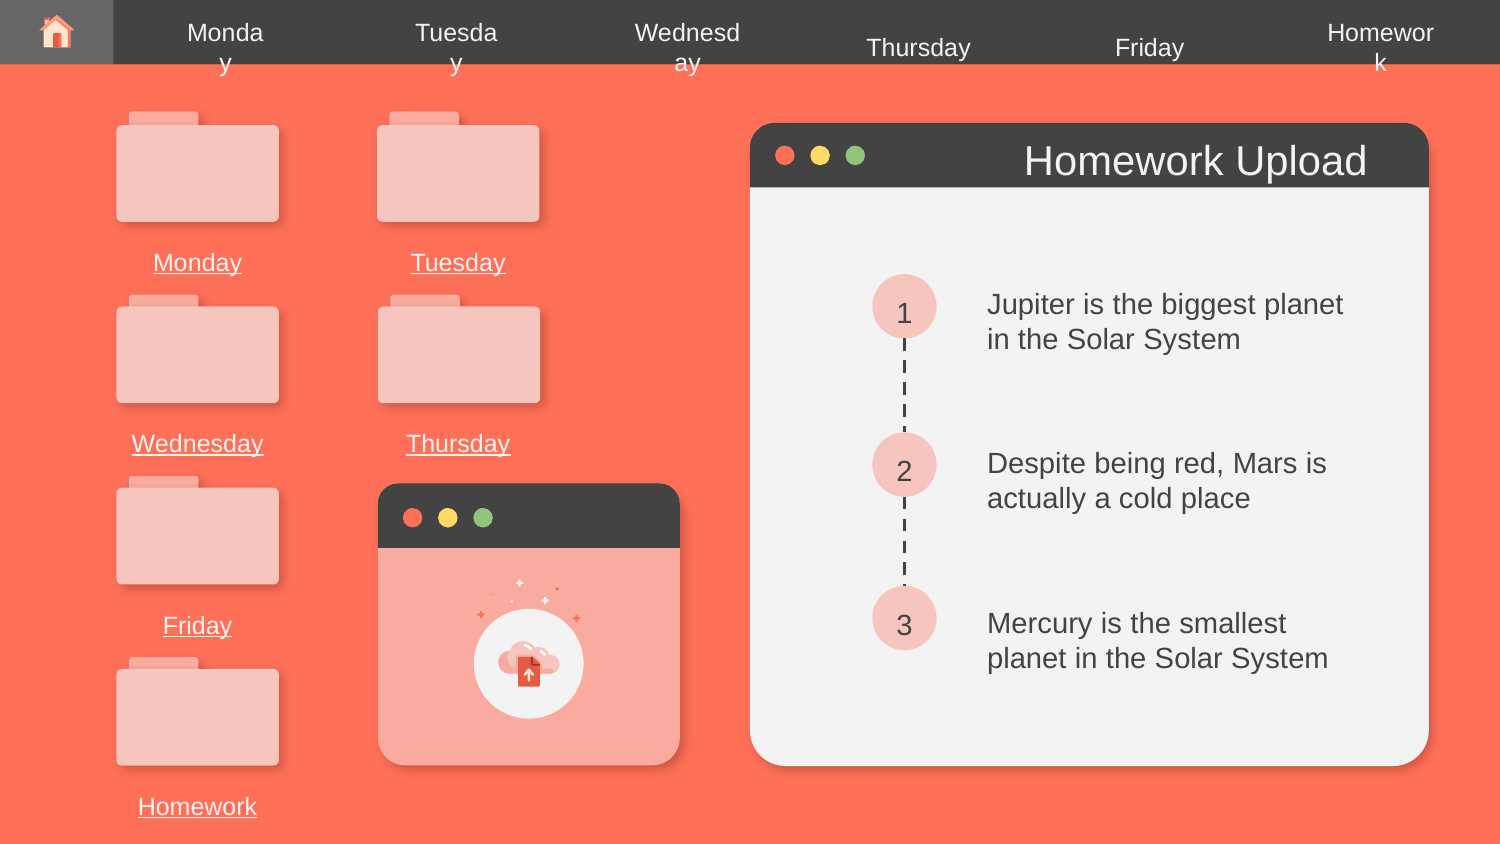

Thursday
Monday
Tuesday
Wednesday
Friday
Homework

# Homework Upload
Monday
Tuesday
Jupiter is the biggest planet in the Solar System

1

Wednesday
Thursday
Despite being red, Mars is actually a cold place

2

Mercury is the smallest planet in the Solar System
Friday

3

Homework